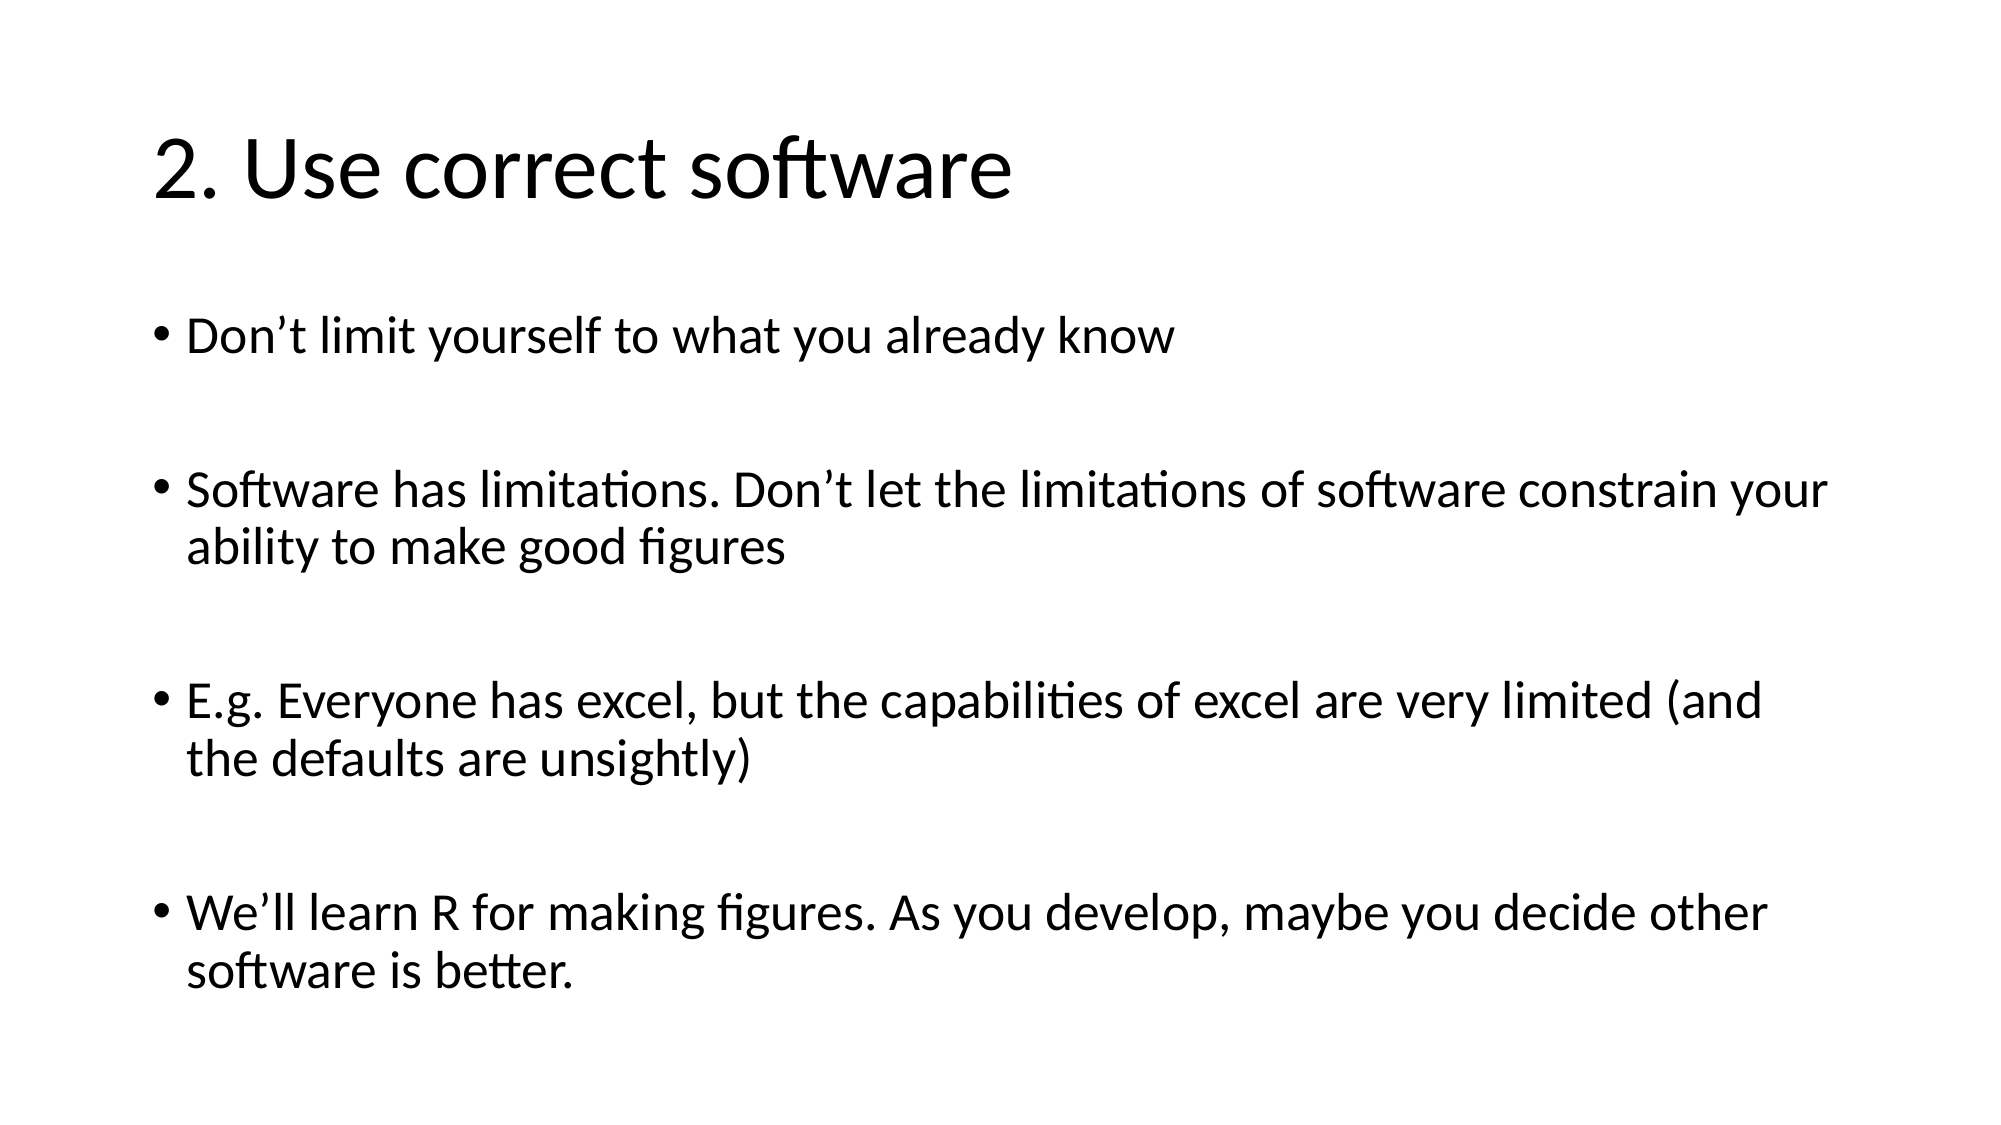

# 2. Use correct software
Don’t limit yourself to what you already know

Software has limitations. Don’t let the limitations of software constrain your ability to make good figures

E.g. Everyone has excel, but the capabilities of excel are very limited (and the defaults are unsightly)

We’ll learn R for making figures. As you develop, maybe you decide other software is better.